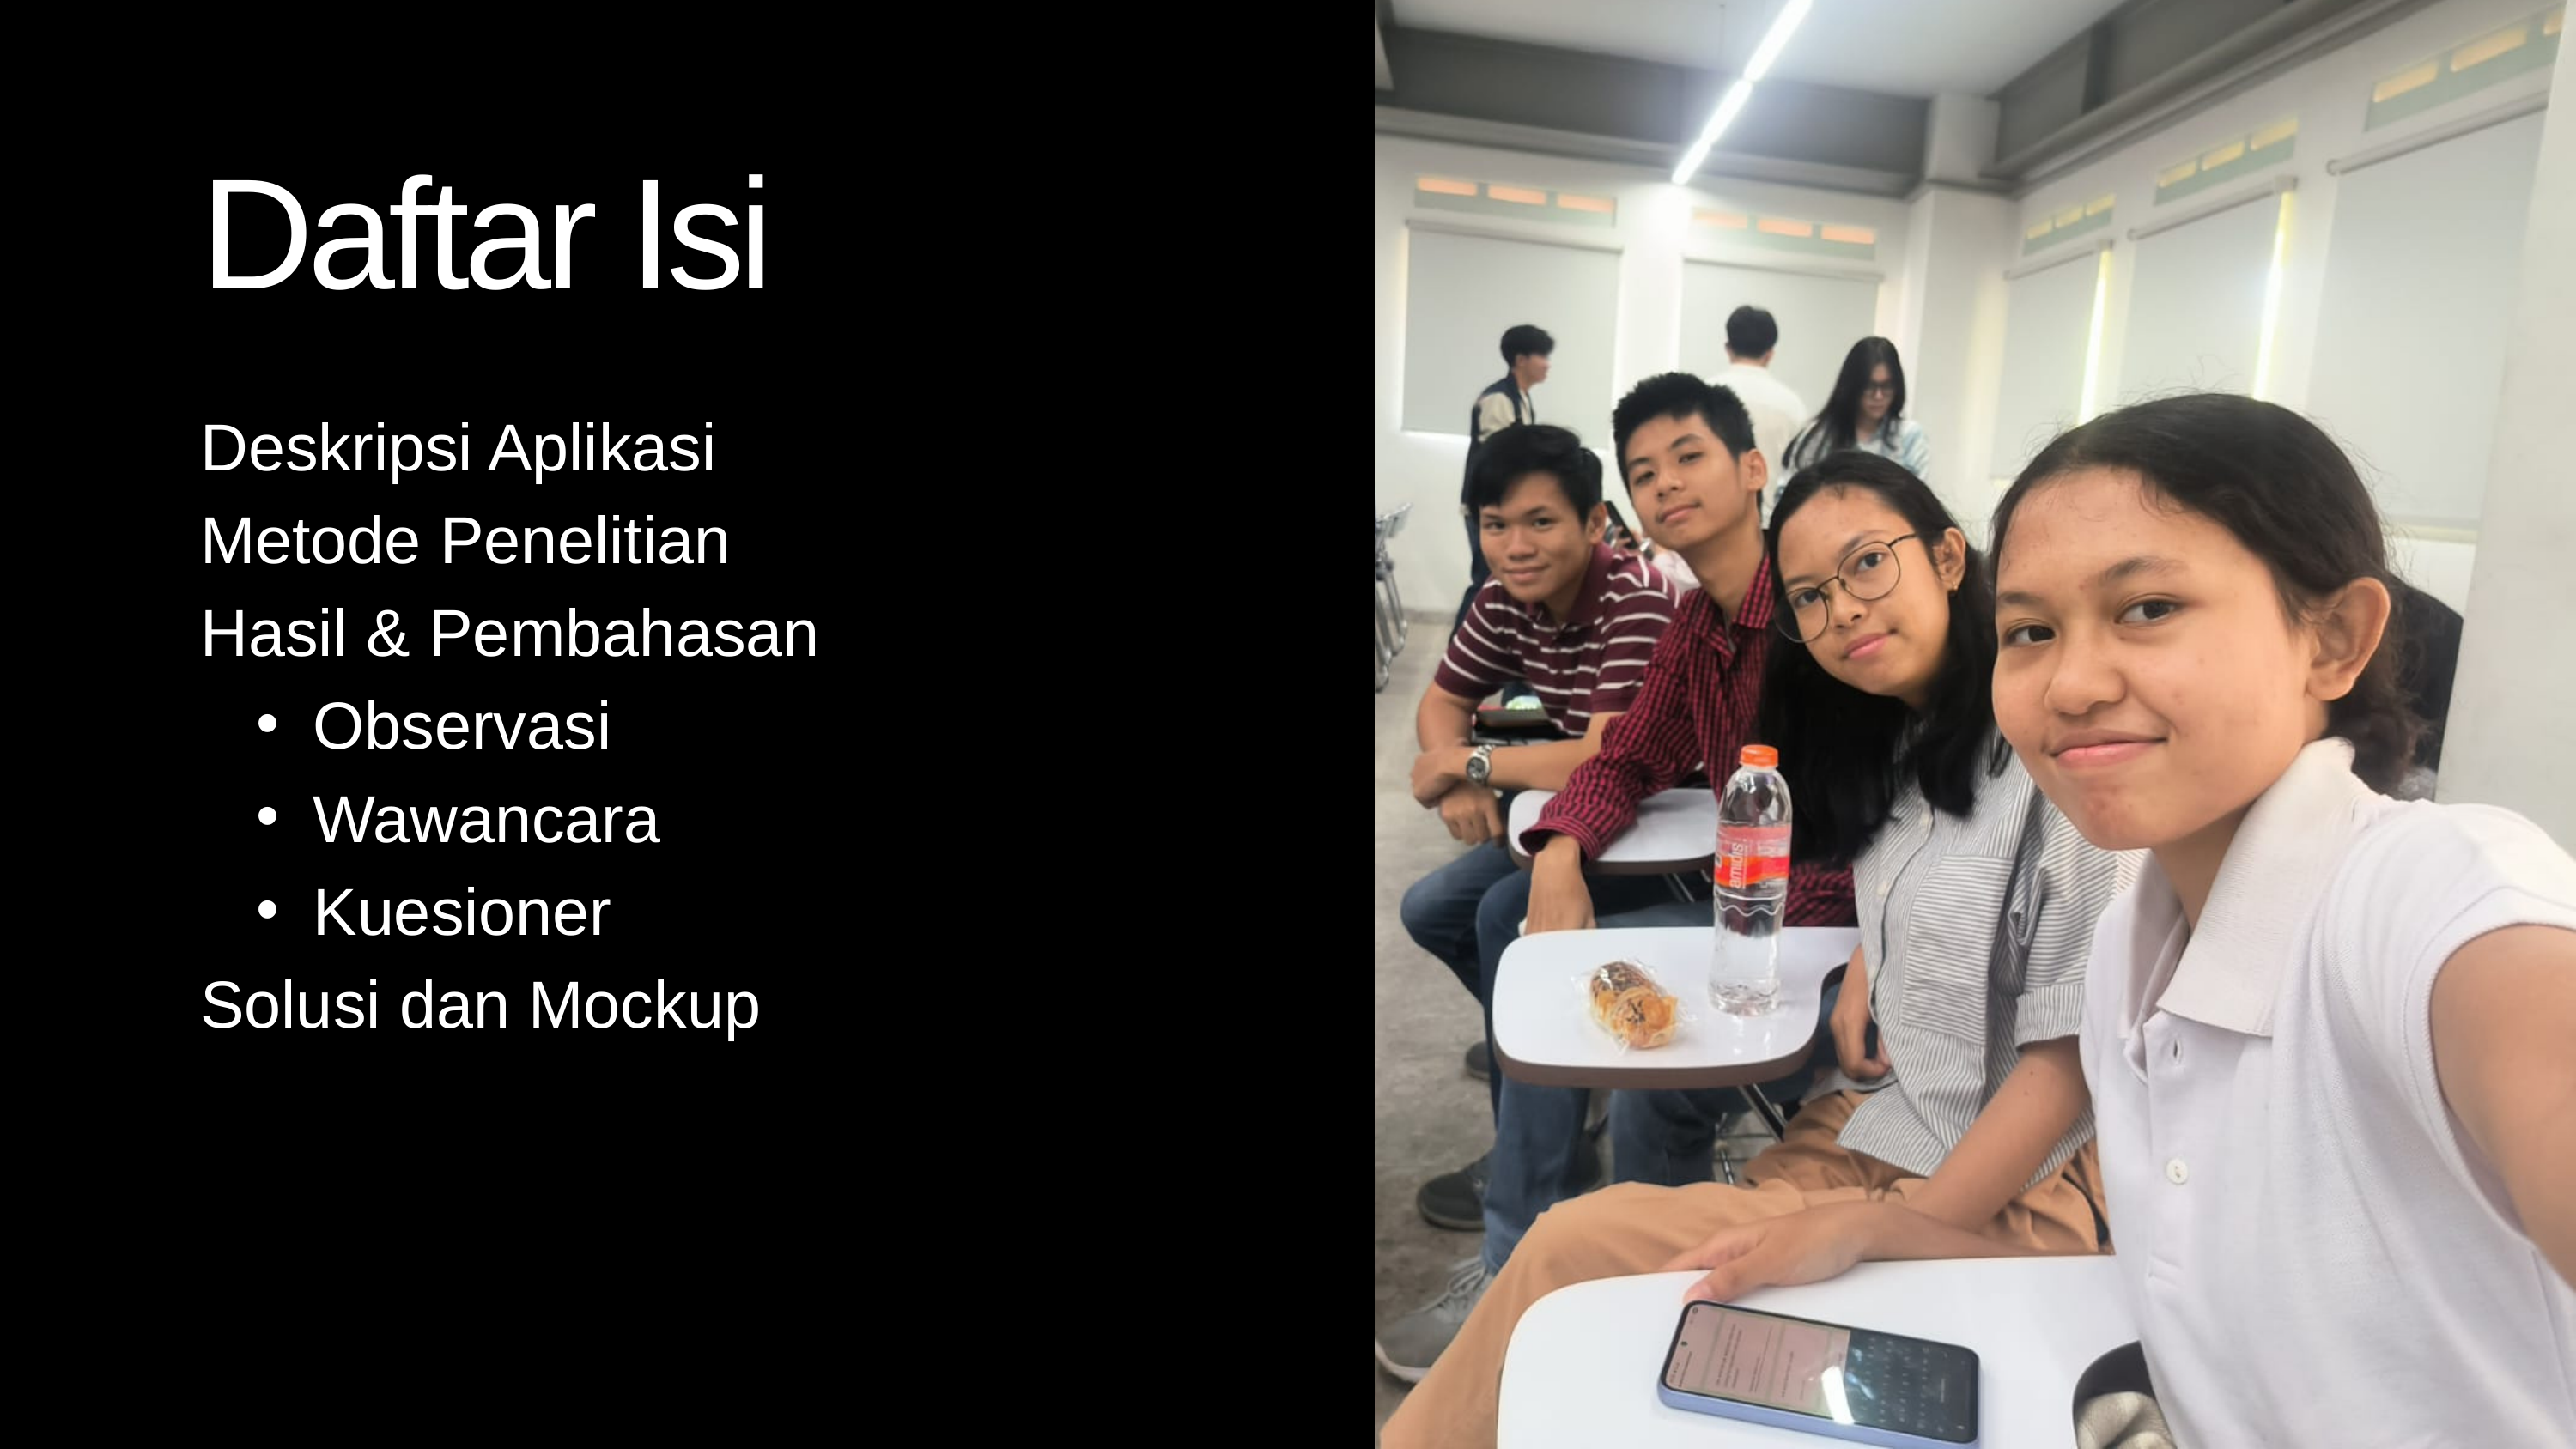

Daftar Isi
Deskripsi Aplikasi
Metode Penelitian
Hasil & Pembahasan
Observasi
Wawancara
Kuesioner
Solusi dan Mockup